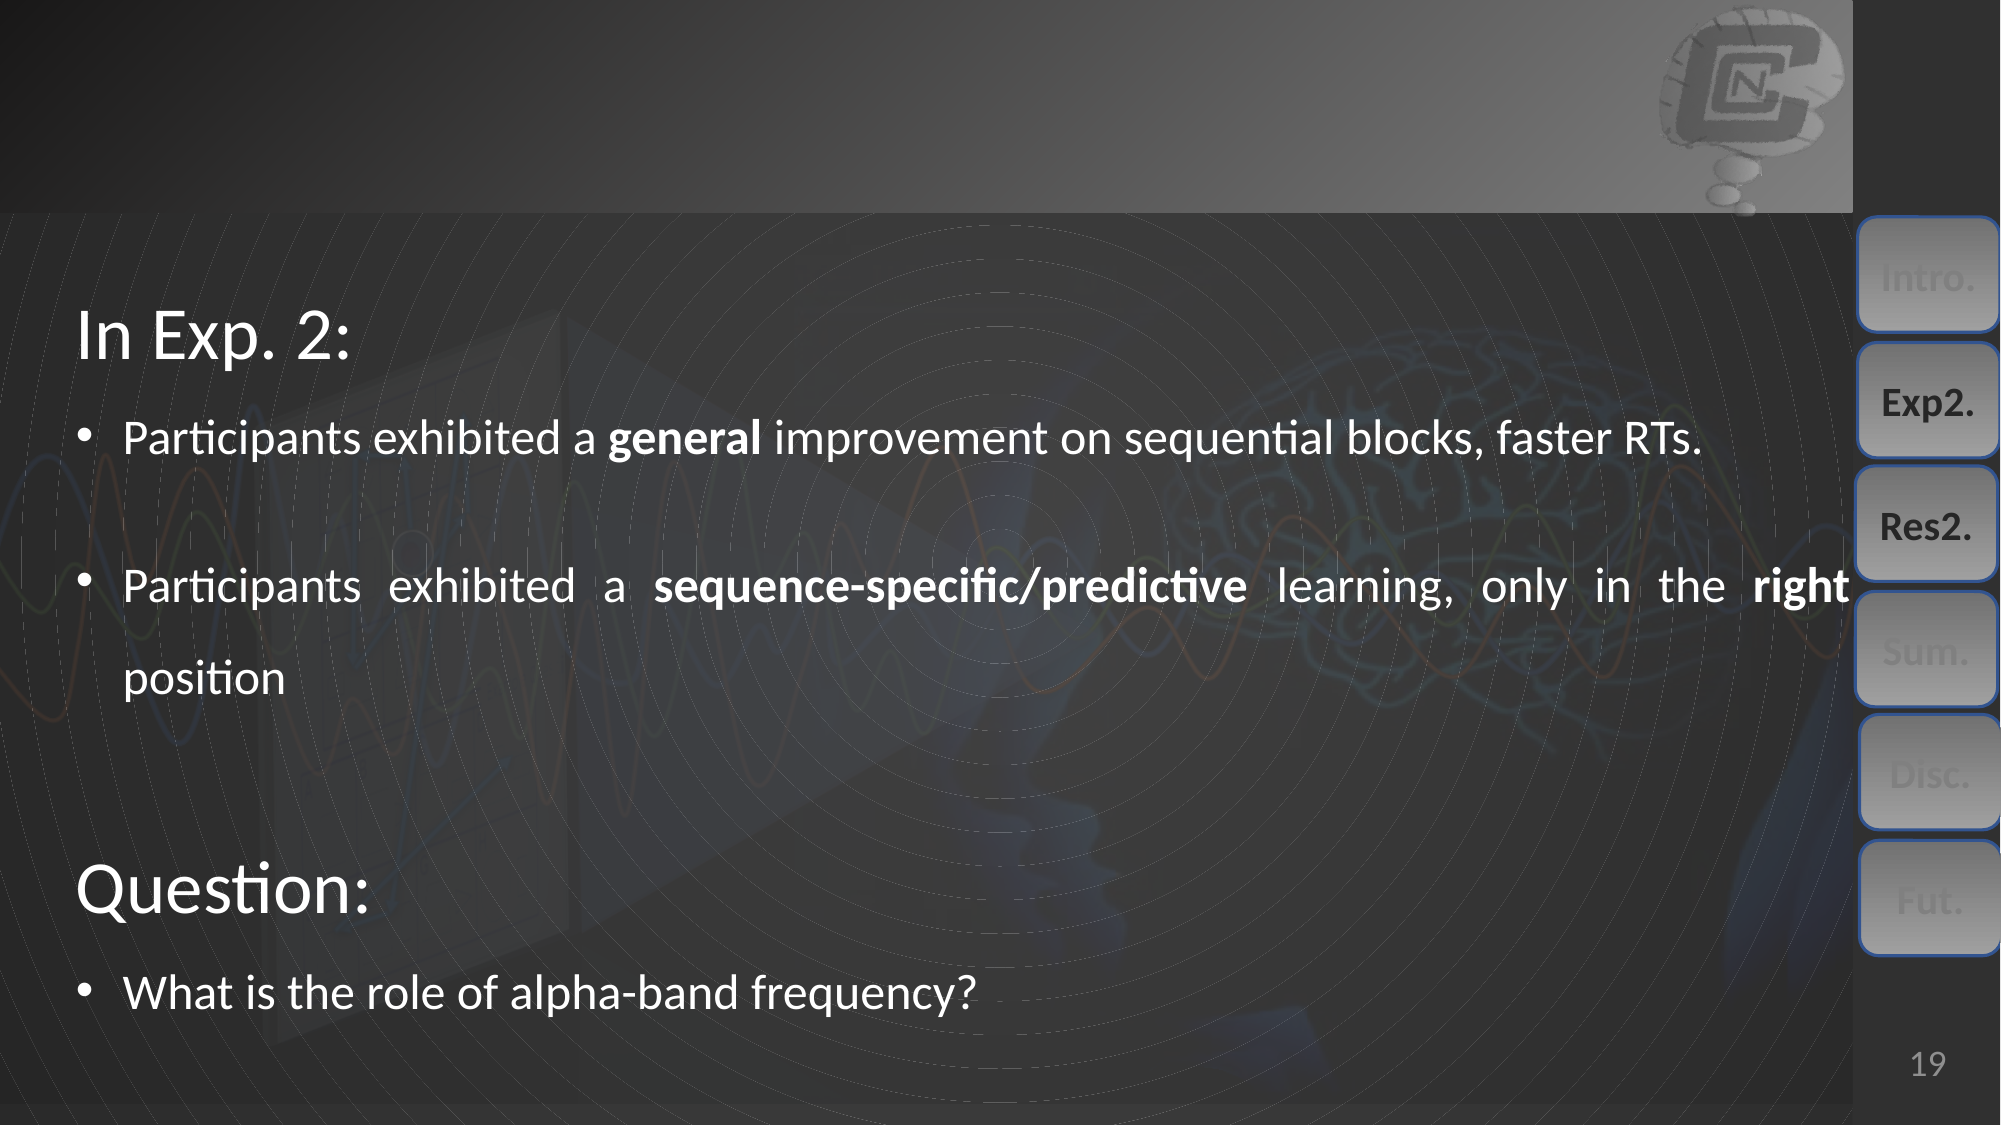

Intro.
In Exp. 2:
Participants exhibited a general improvement on sequential blocks, faster RTs.

Participants exhibited a sequence-specific/predictive learning, only in the right position

Question:
What is the role of alpha-band frequency?
Exp2.
Res2.
Sum.
Disc.
Fut.
19